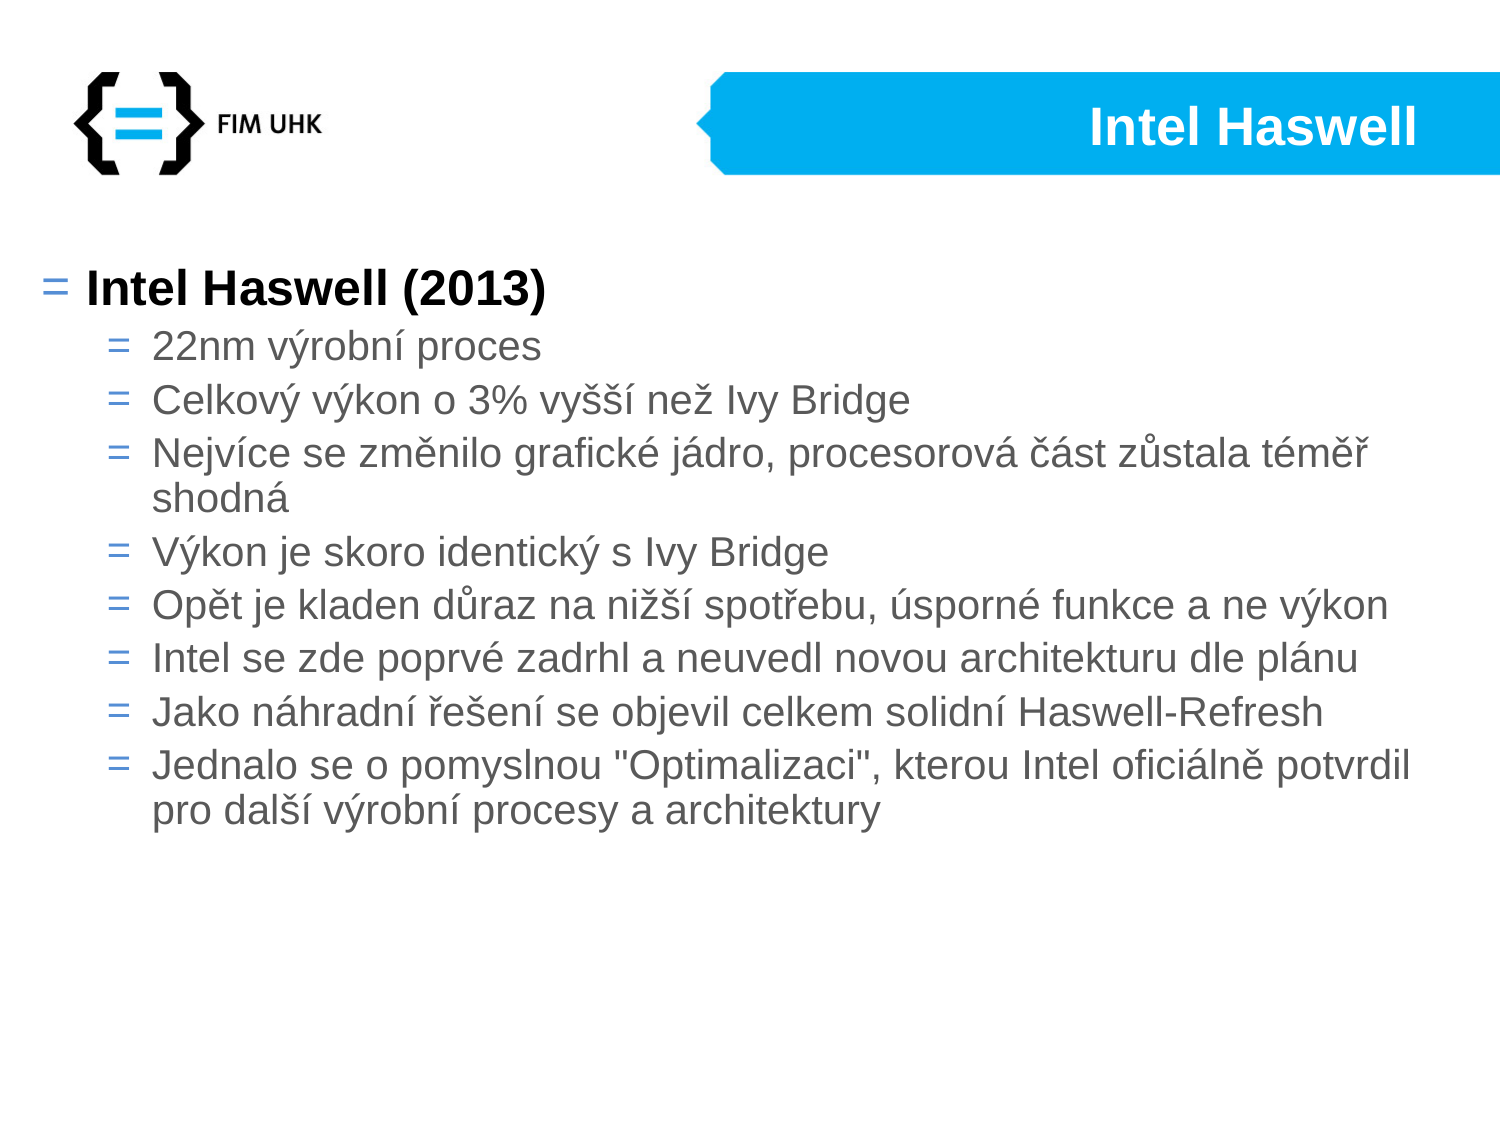

# Intel Haswell
Intel Haswell (2013)
22nm výrobní proces
Celkový výkon o 3% vyšší než Ivy Bridge
Nejvíce se změnilo grafické jádro, procesorová část zůstala téměř shodná
Výkon je skoro identický s Ivy Bridge
Opět je kladen důraz na nižší spotřebu, úsporné funkce a ne výkon
Intel se zde poprvé zadrhl a neuvedl novou architekturu dle plánu
Jako náhradní řešení se objevil celkem solidní Haswell-Refresh
Jednalo se o pomyslnou "Optimalizaci", kterou Intel oficiálně potvrdil pro další výrobní procesy a architektury